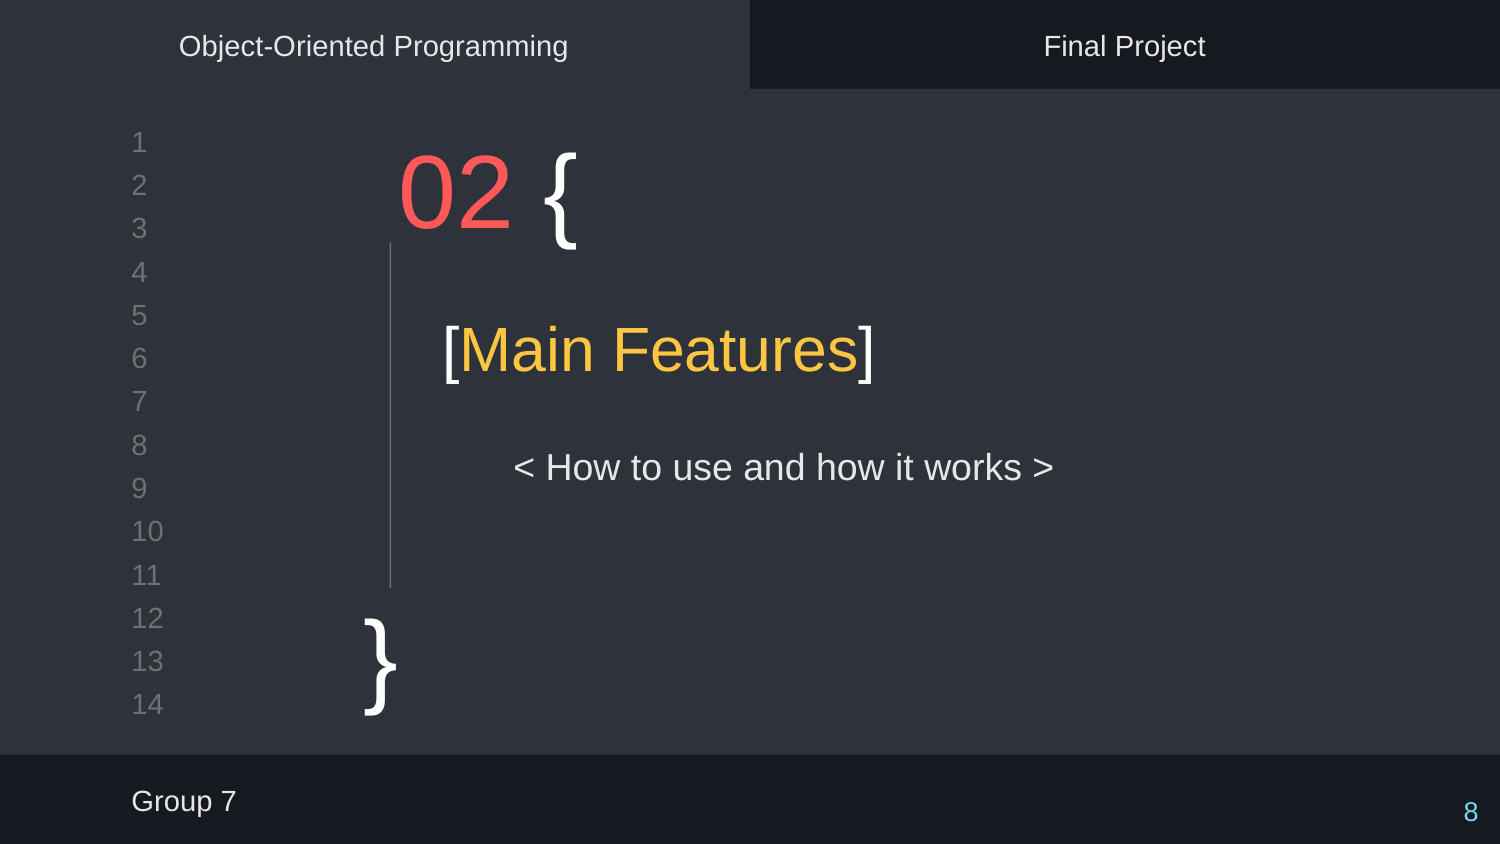

Object-Oriented Programming
Final Project
# 02 {
[Main Features]
< How to use and how it works >
}
Group 7
8